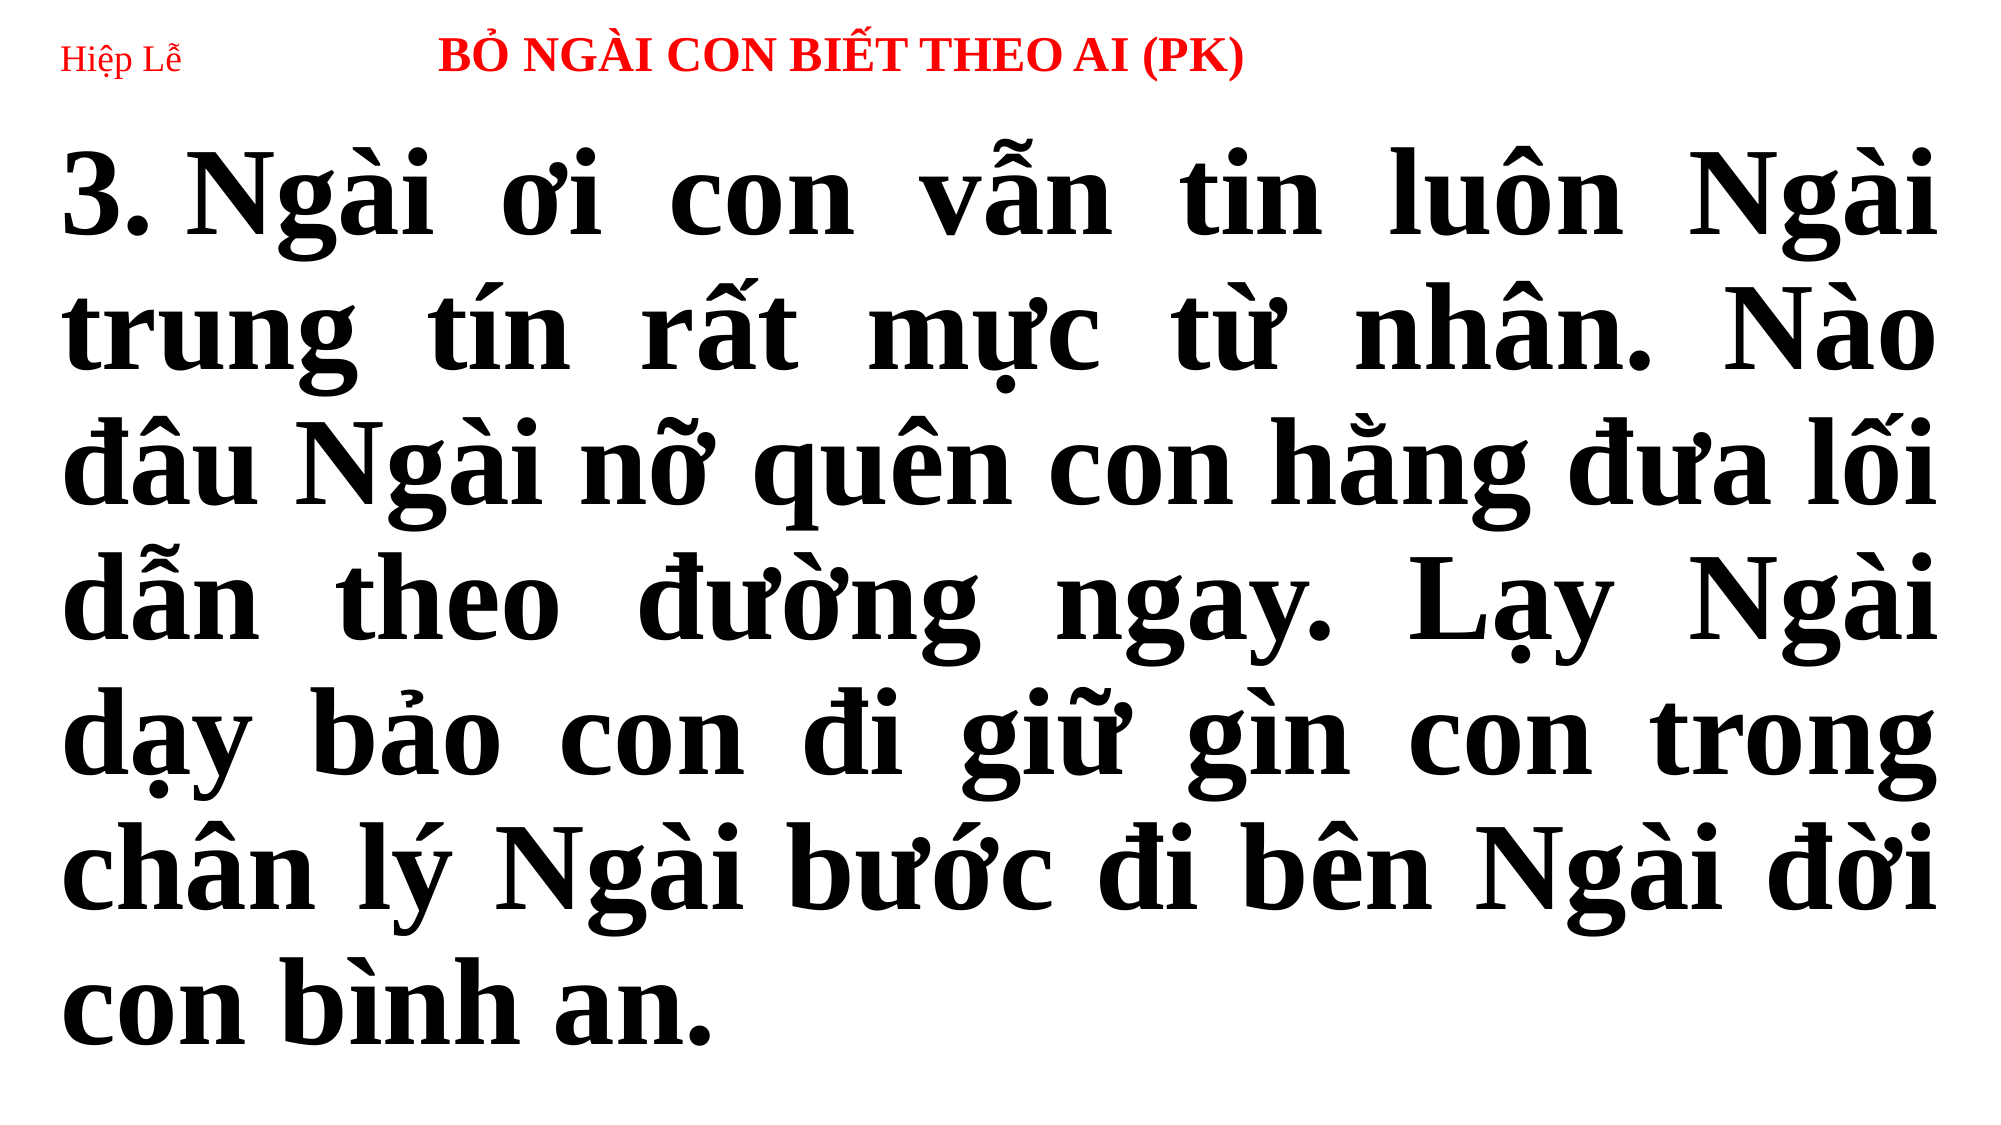

# Hiệp Lễ                           BỎ NGÀI CON BIẾT THEO AI (PK)
3. Ngài ơi con vẫn tin luôn Ngài trung tín rất mực từ nhân. Nào đâu Ngài nỡ quên con hằng đưa lối dẫn theo đường ngay. Lạy Ngài dạy bảo con đi giữ gìn con trong chân lý Ngài bước đi bên Ngài đời con bình an.